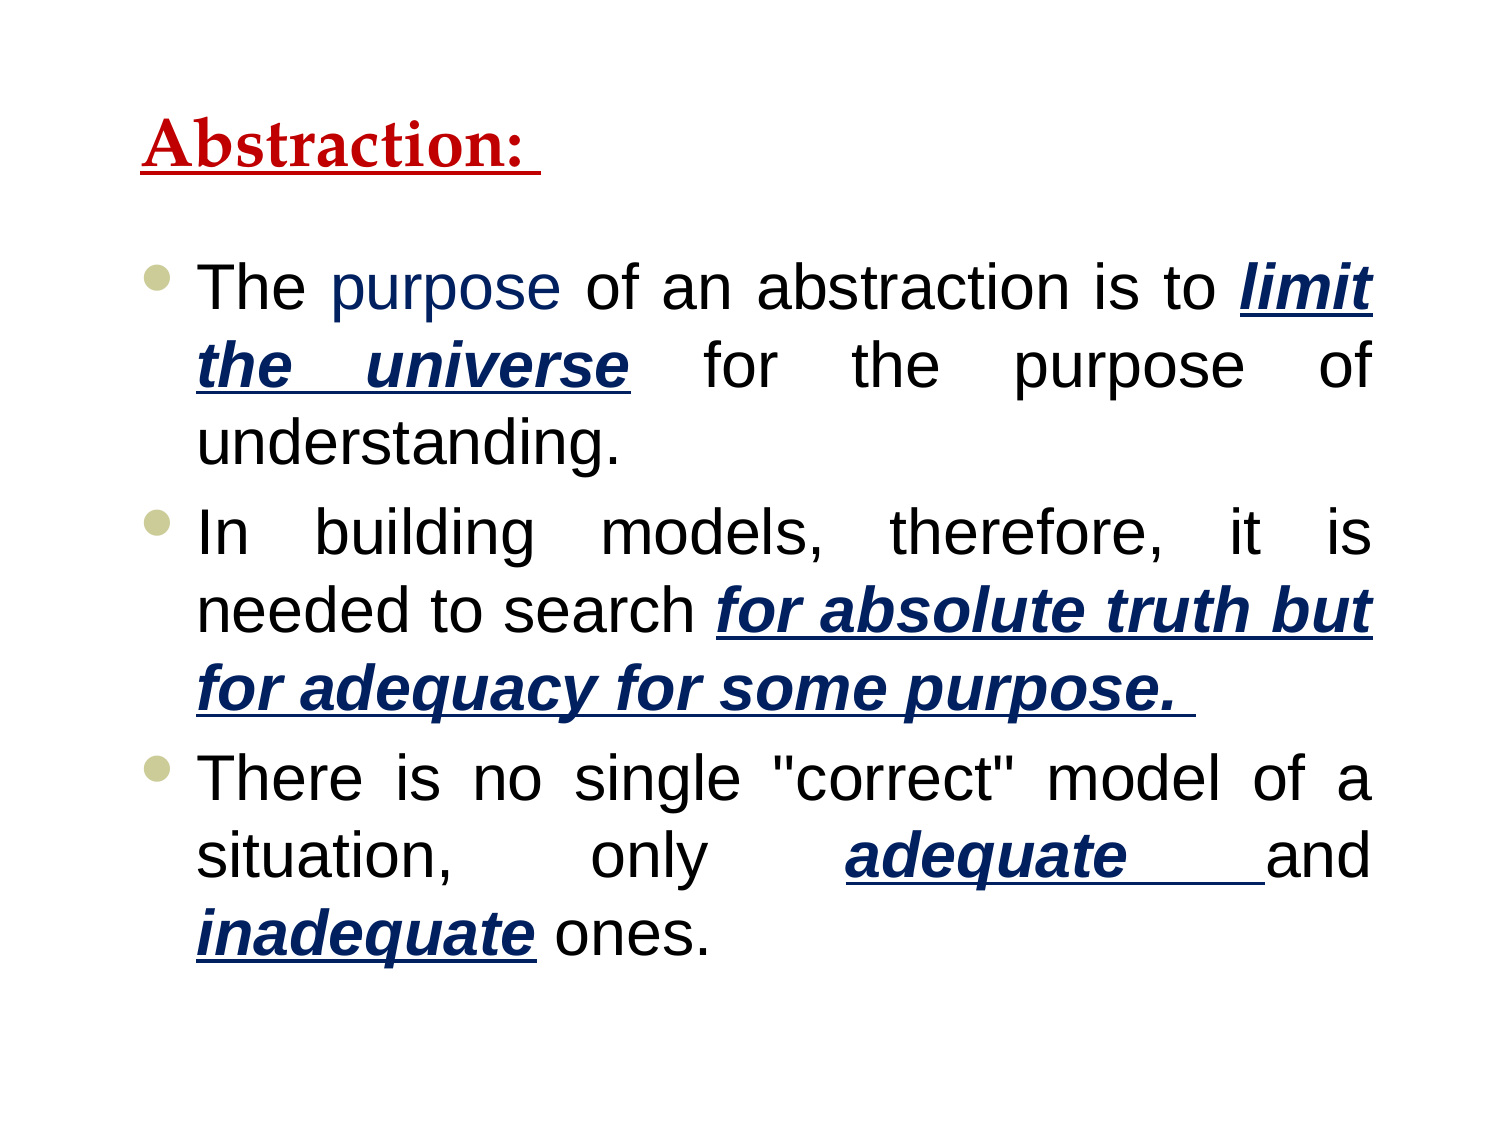

# Abstraction:
The purpose of an abstraction is to limit the universe for the purpose of understanding.
In building models, therefore, it is needed to search for absolute truth but for adequacy for some purpose.
There is no single "correct" model of a situation, only adequate and inadequate ones.